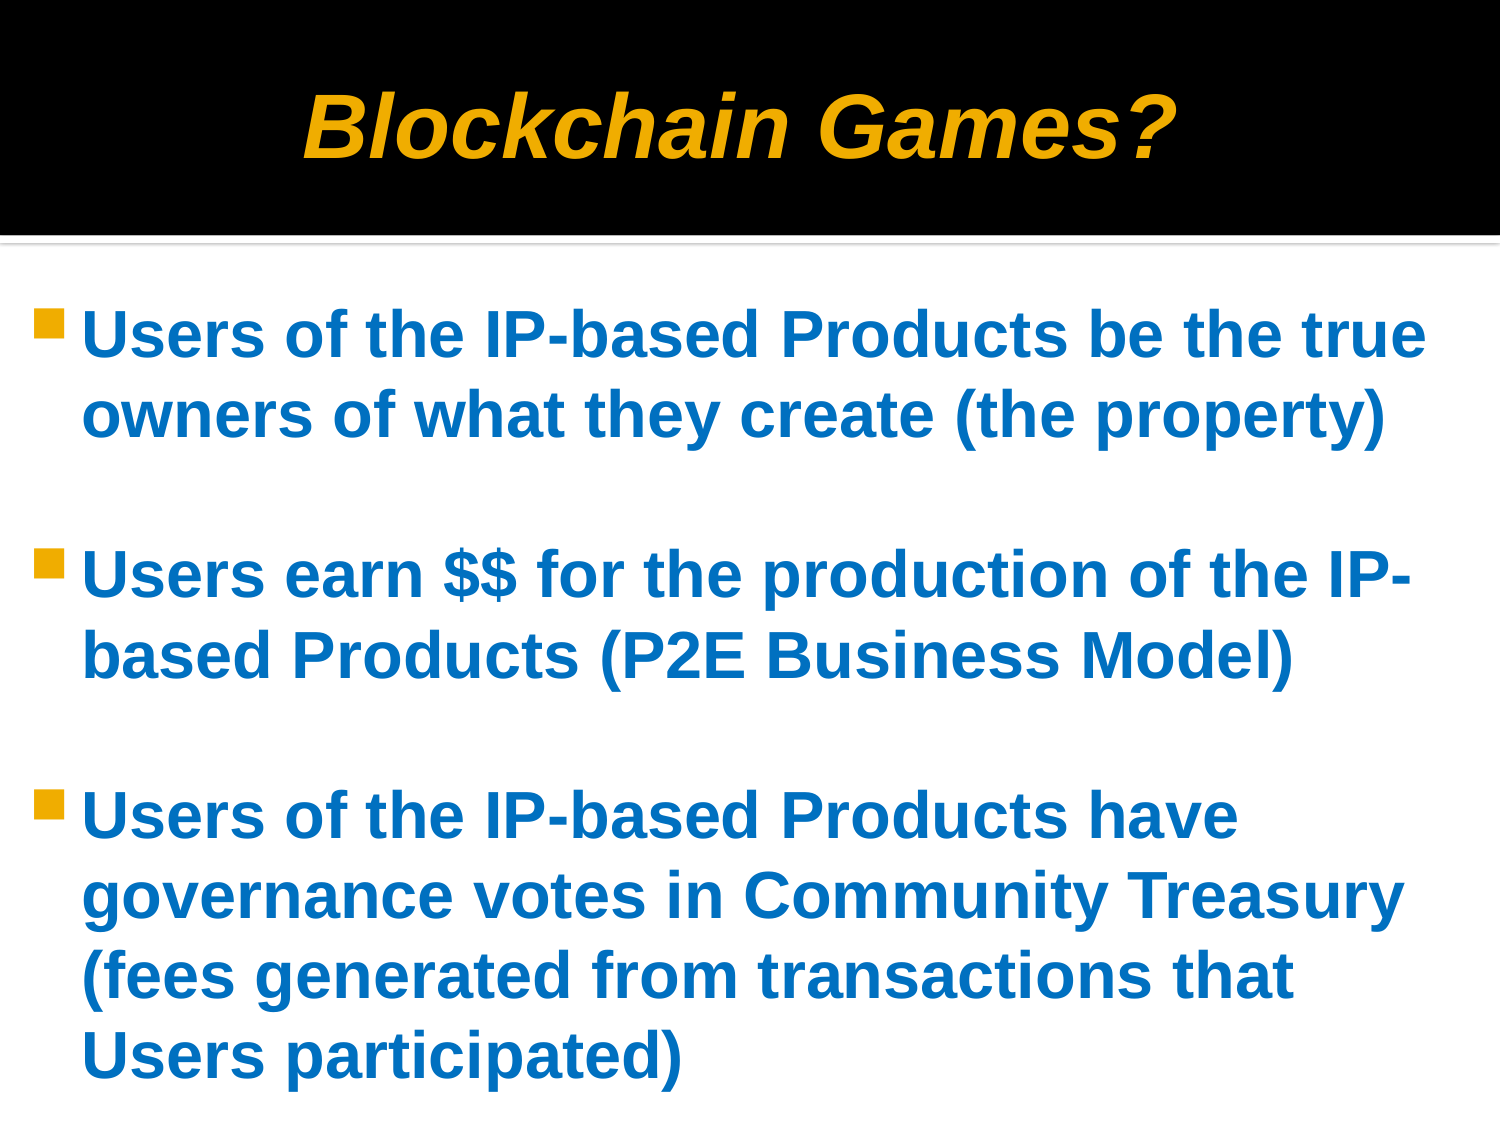

# Blockchain Games?

Users of the IP-based Products be the true owners of what they create (the property)

Users earn $$ for the production of the IP-based Products (P2E Business Model)

Users of the IP-based Products have governance votes in Community Treasury (fees generated from transactions that Users participated)